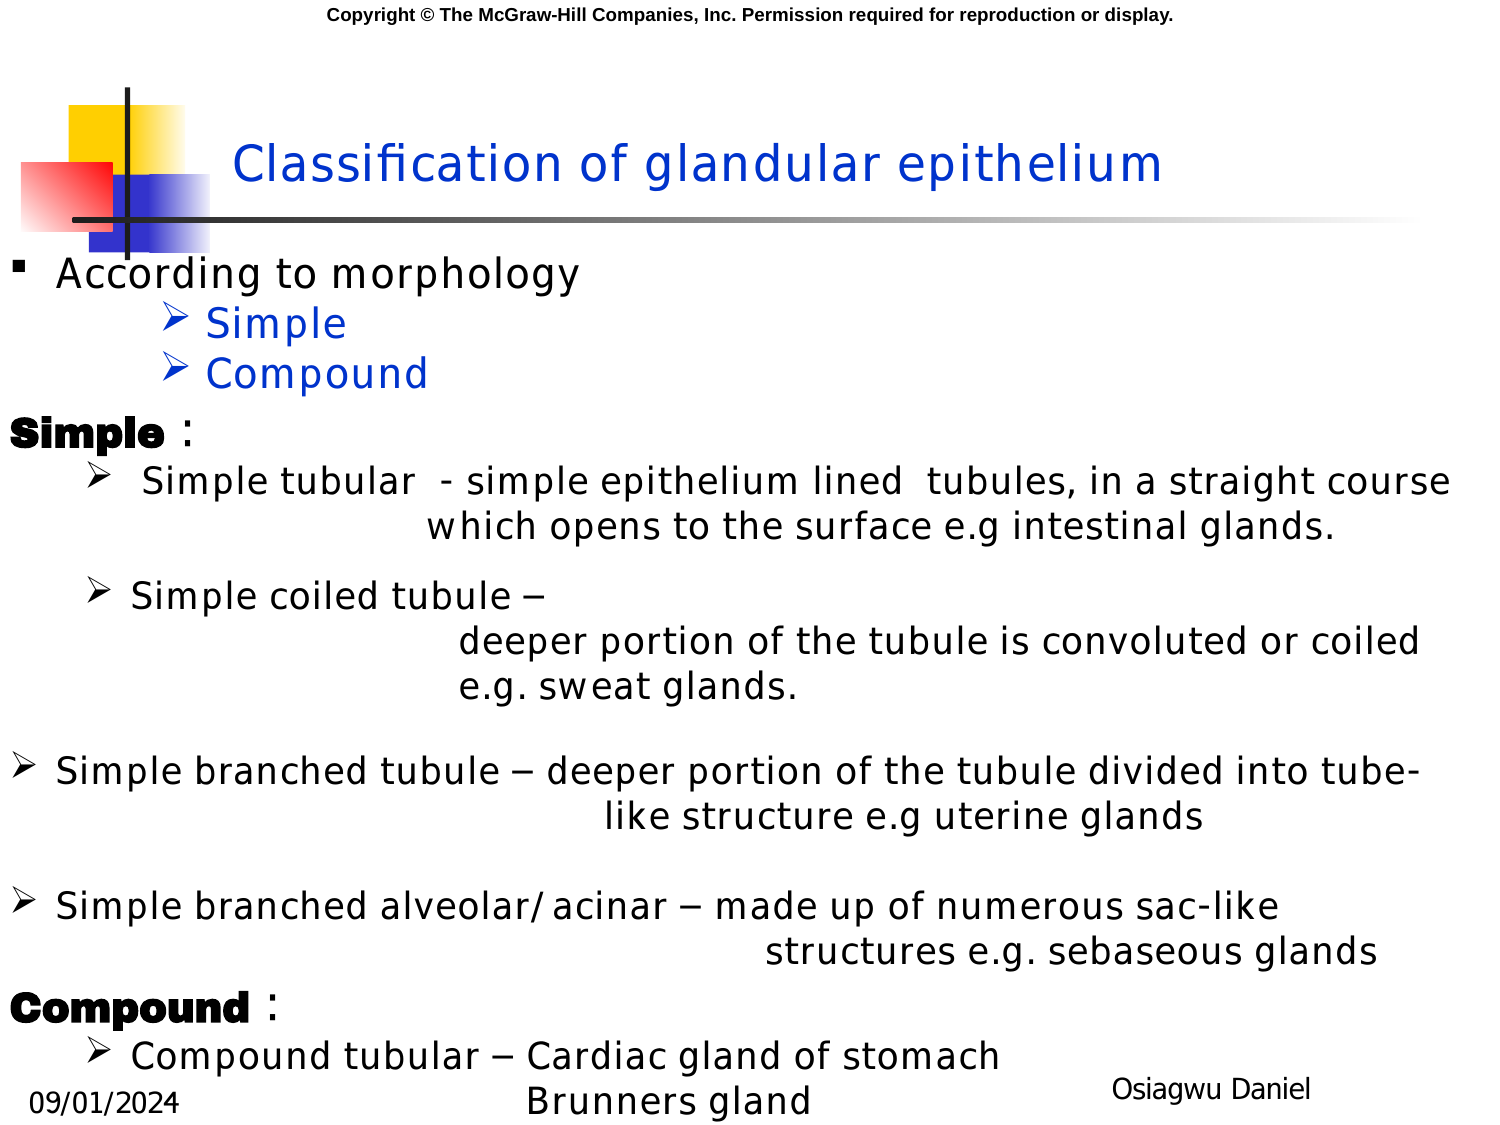

Classification of glandular epithelium
According to morphology
Simple
Compound
Simple :
 Simple tubular  - simple epithelium lined  tubules, in a straight course 	                            which opens to the surface e.g intestinal glands.

Simple coiled tubule –
deeper portion of the tubule is convoluted or coiled e.g. sweat glands.

Simple branched tubule – deeper portion of the tubule divided into tube-			         like structure e.g uterine glands

Simple branched alveolar/acinar – made up of numerous sac-like                   				          structures e.g. sebaseous glands
Compound :
Compound tubular – Cardiac gland of stomach
                                               Brunners gland
Osiagwu Daniel
09/01/2024